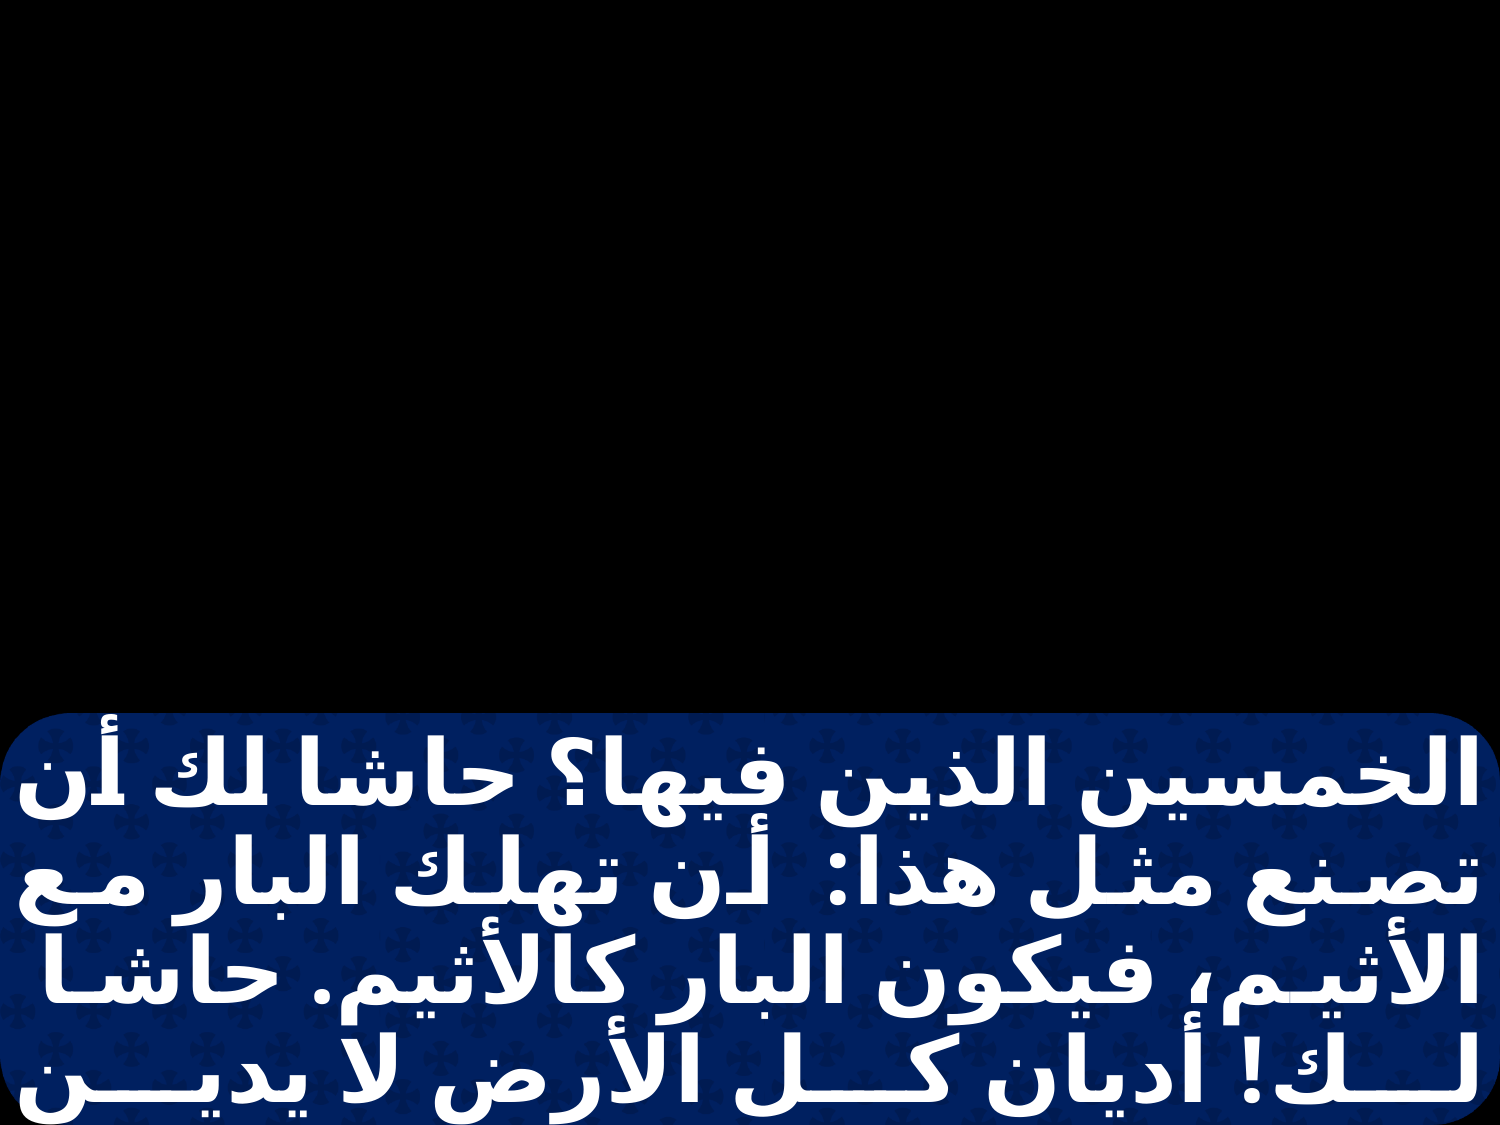

الخمسين الذين فيها؟ حاشا لك أن تصنع مثل هذا:  أن تهلك البار مع الأثيم، فيكون البار كالأثيم. حاشا  لك! أديان كل الأرض لا يدين بالعدل؟ فقال الرب:  إن وجدت في سدوم خمسين بارا في المدينة، فإني